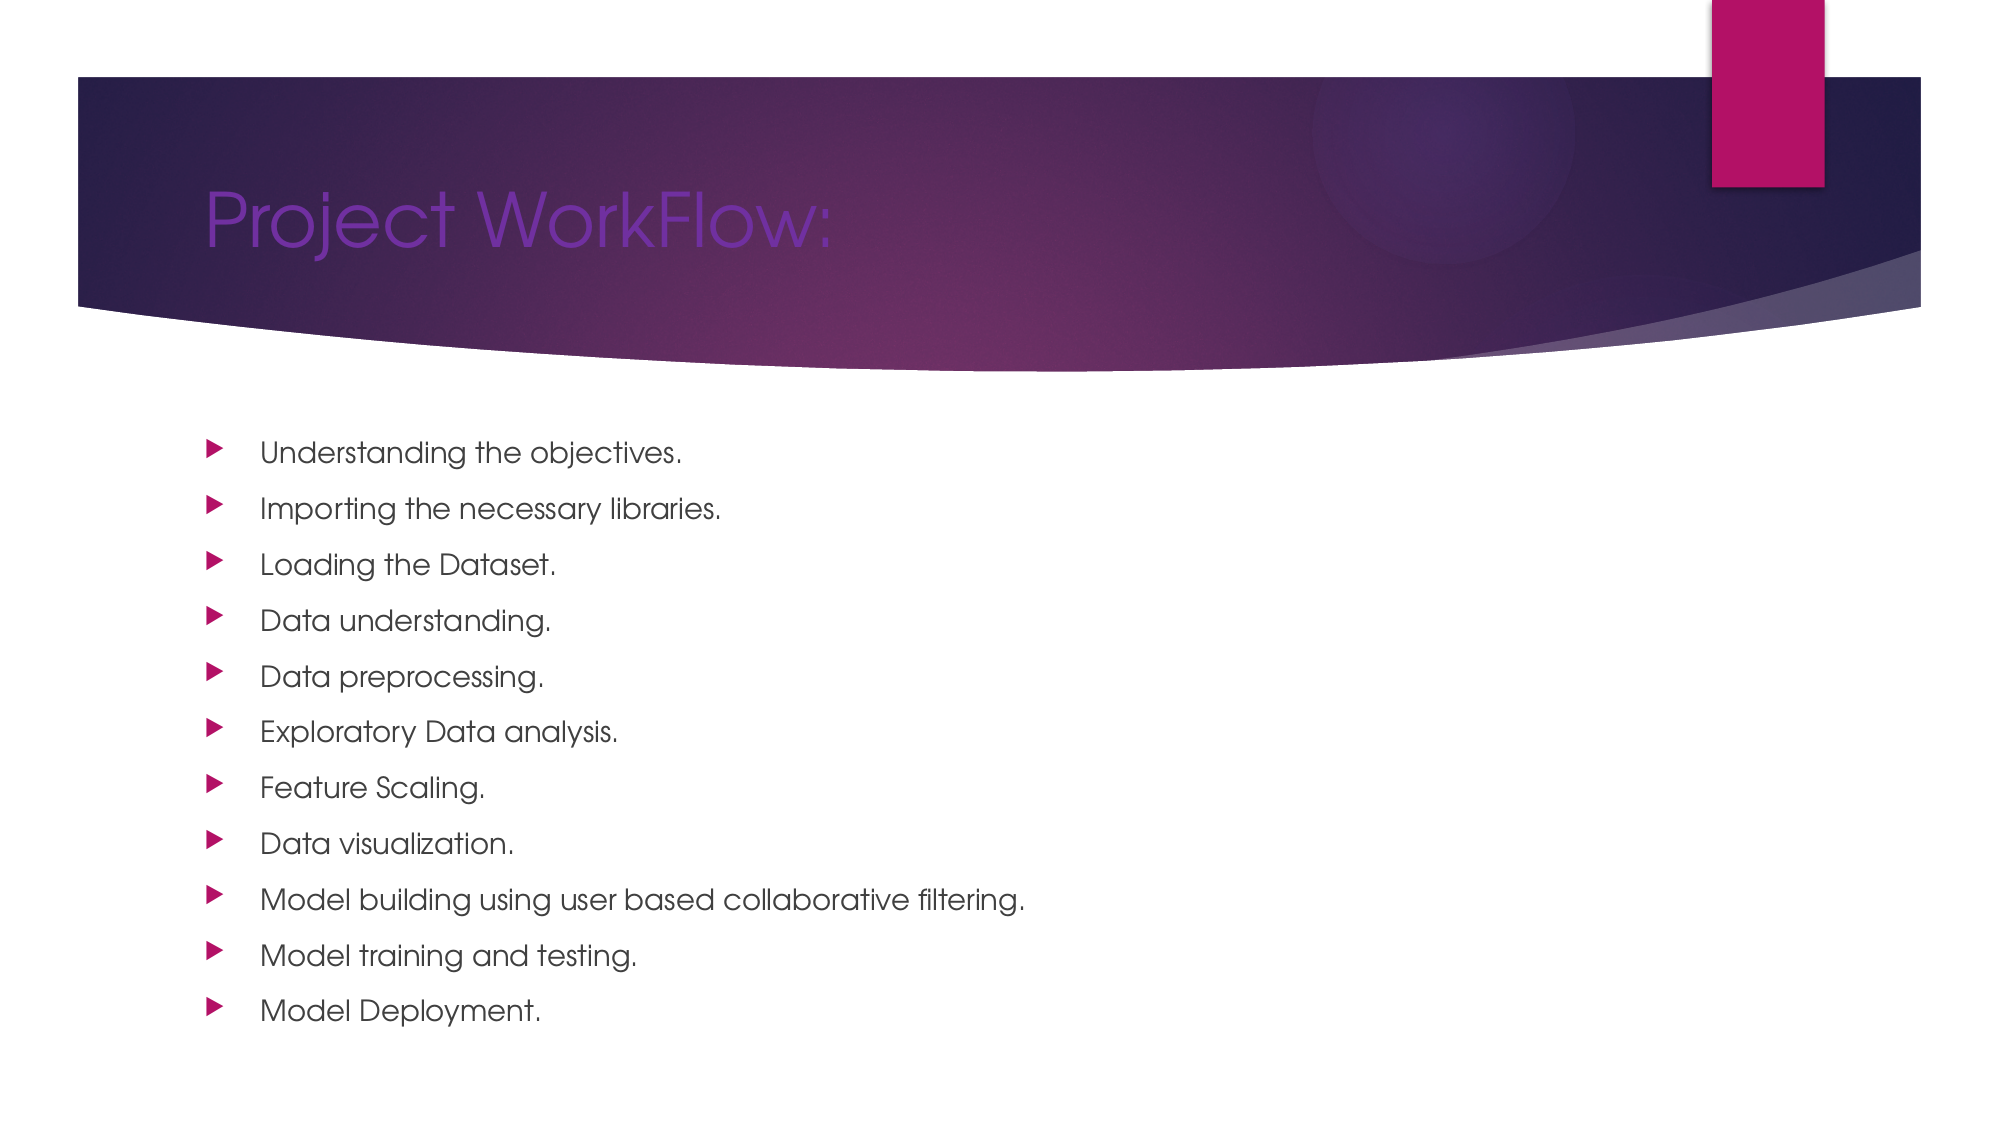

# Project WorkFlow:
Understanding the objectives.
Importing the necessary libraries.
Loading the Dataset.
Data understanding.
Data preprocessing.
Exploratory Data analysis.
Feature Scaling.
Data visualization.
Model building using user based collaborative filtering.
Model training and testing.
Model Deployment.